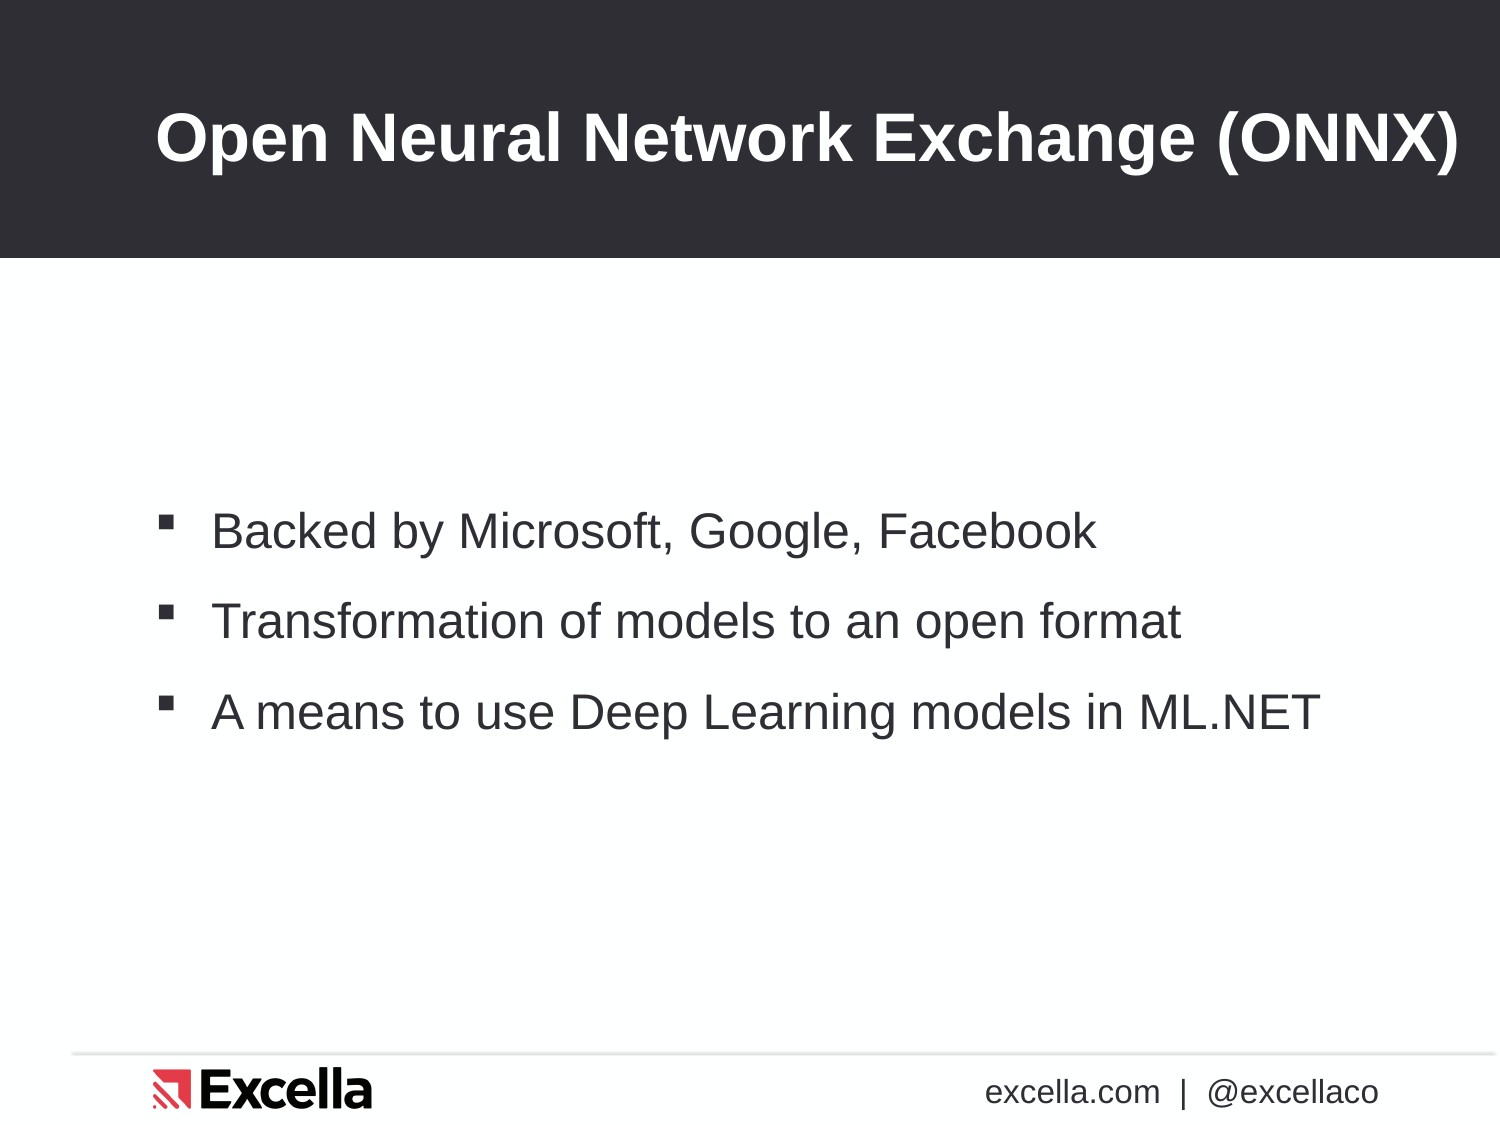

# Open Neural Network Exchange (ONNX)
Backed by Microsoft, Google, Facebook
Transformation of models to an open format
A means to use Deep Learning models in ML.NET